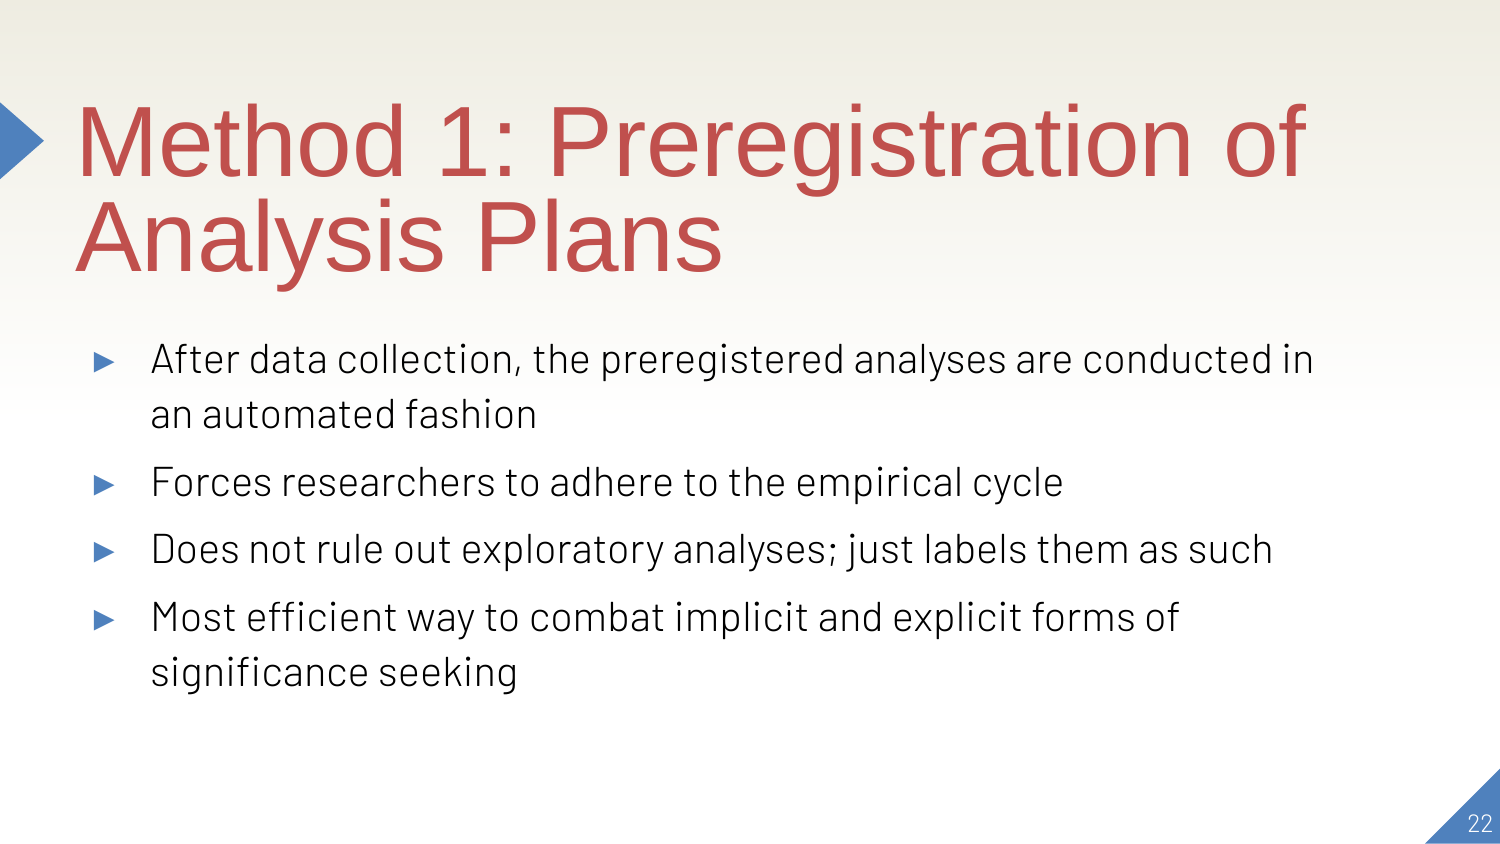

# Method 1: Preregistration of Analysis Plans
After data collection, the preregistered analyses are conducted in an automated fashion
Forces researchers to adhere to the empirical cycle
Does not rule out exploratory analyses; just labels them as such
Most efficient way to combat implicit and explicit forms of significance seeking
22